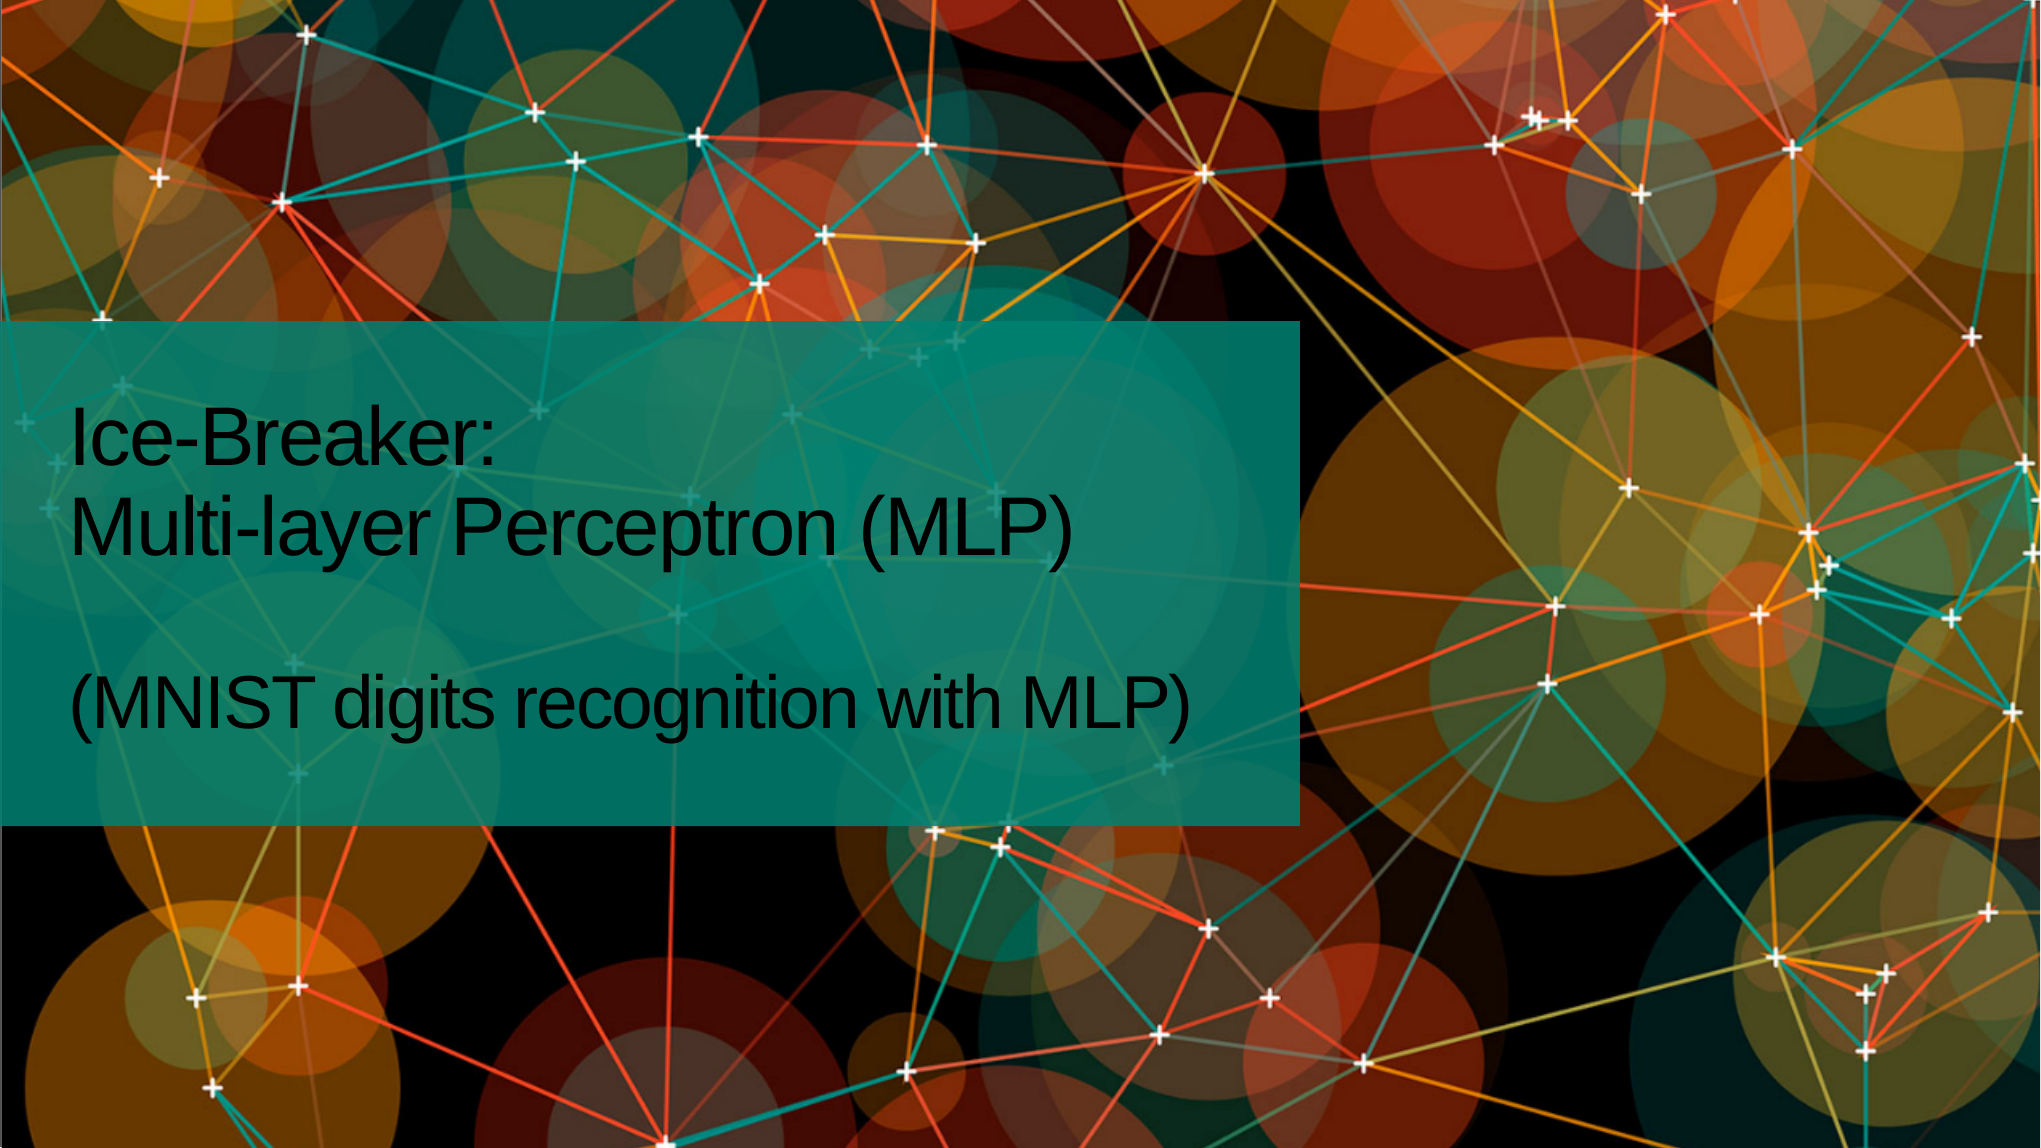

# Ice-Breaker: Multi-layer Perceptron (MLP) (MNIST digits recognition with MLP)